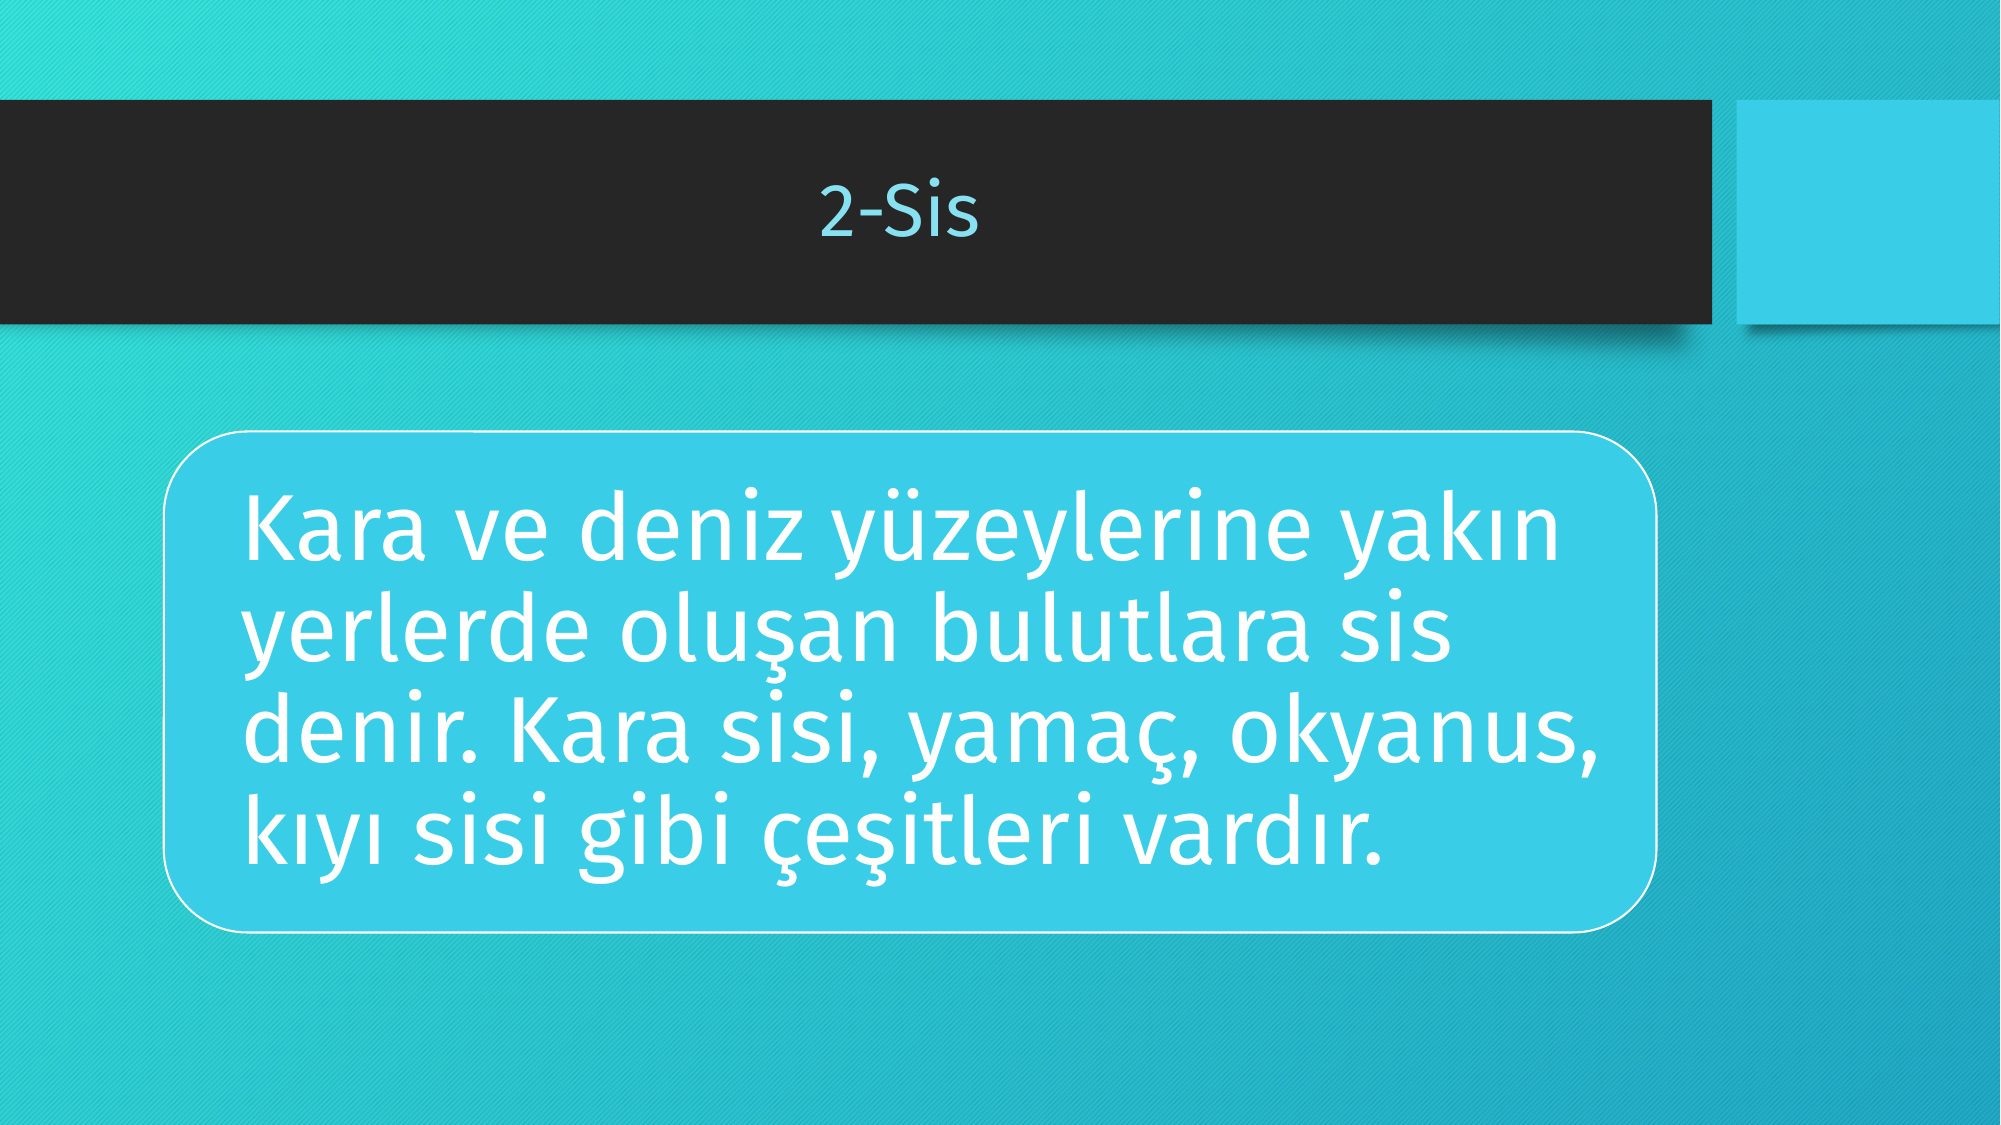

# 2-Sis
Kara ve deniz yüzeylerine yakın yerlerde oluşan bulutlara sis denir. Kara sisi, yamaç, okyanus, kıyı sisi gibi çeşitleri vardır.